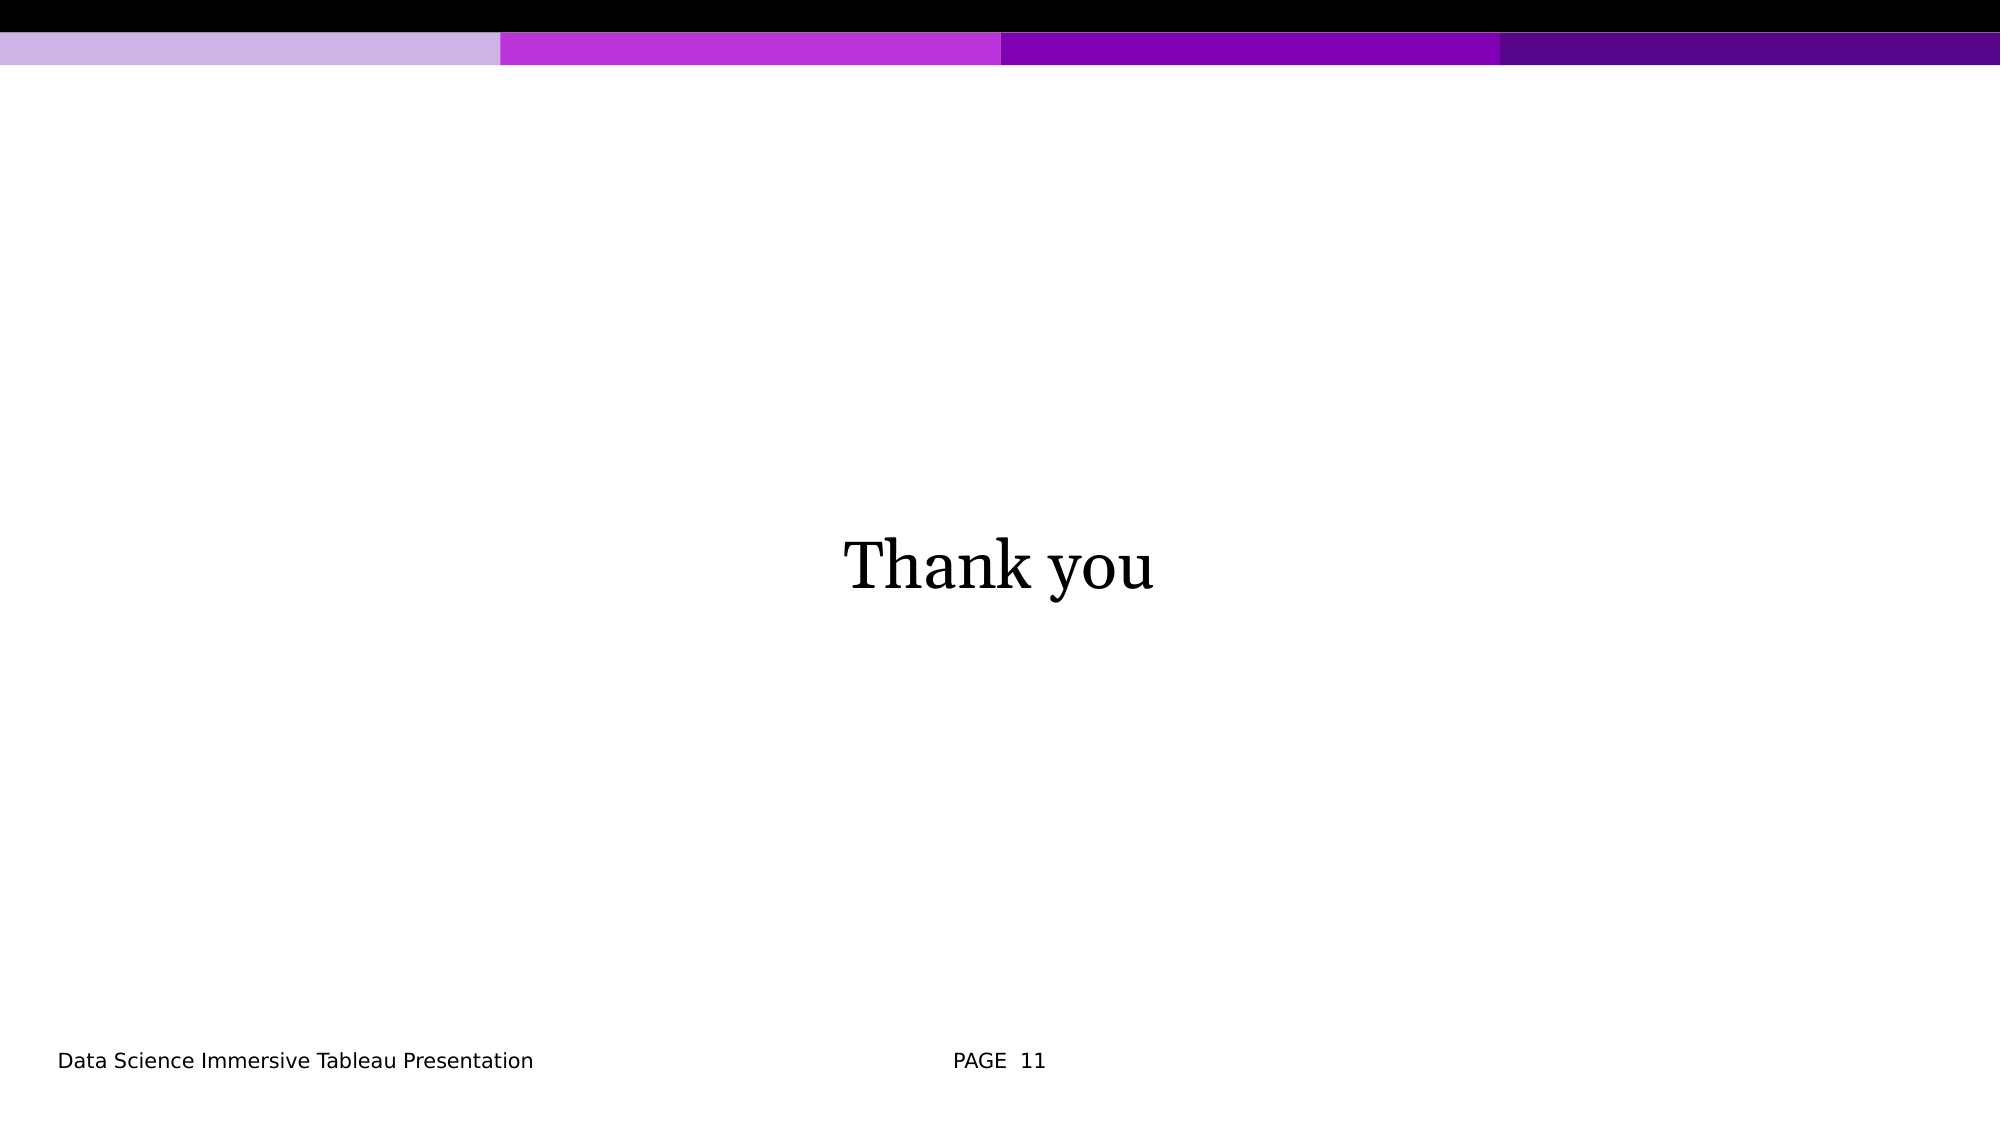

Thank you
Data Science Immersive Tableau Presentation
PAGE  11